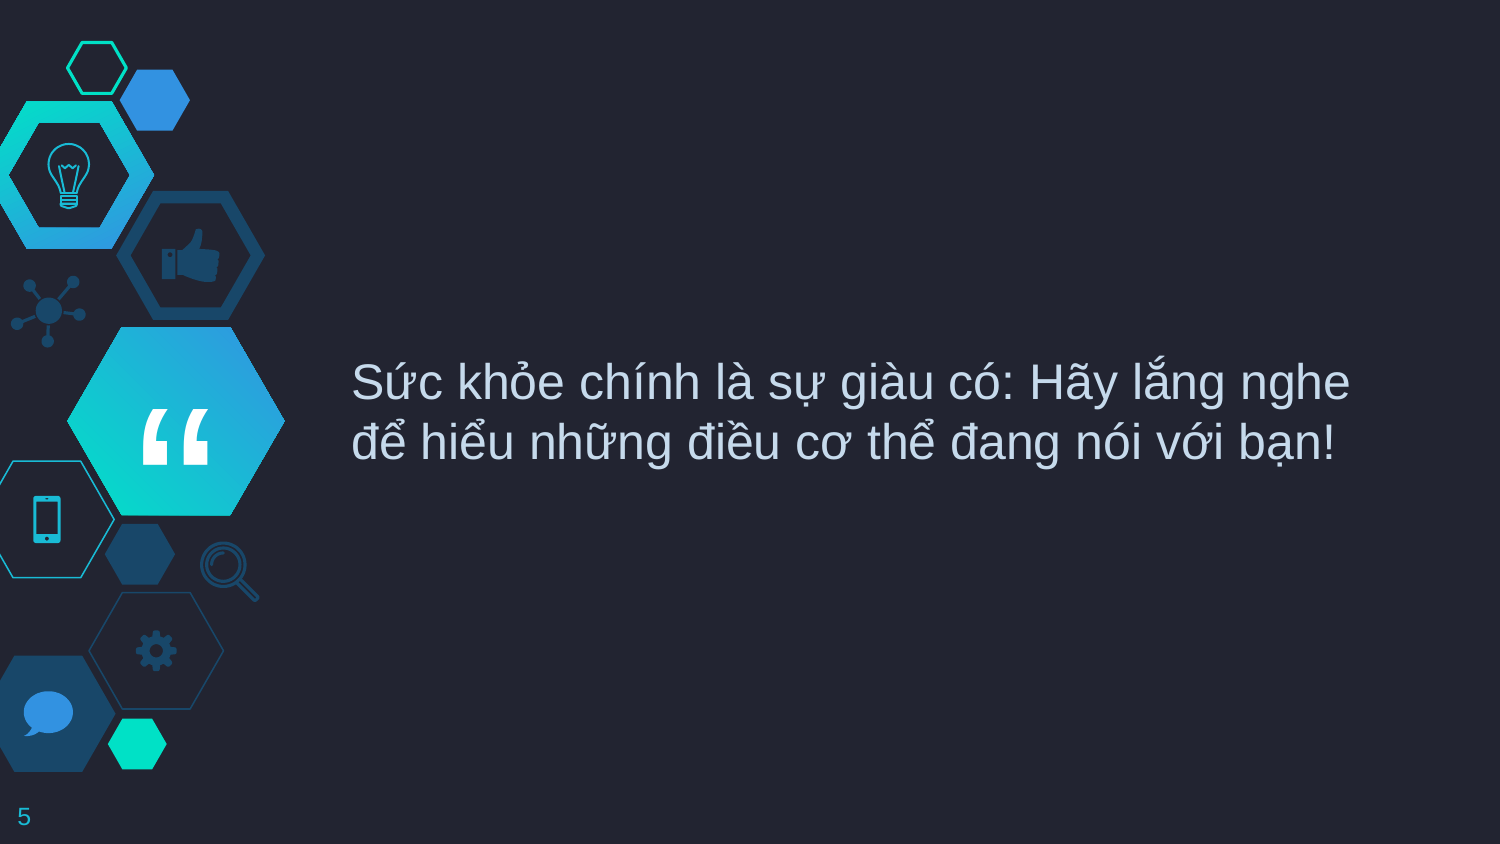

Sức khỏe chính là sự giàu có: Hãy lắng nghe để hiểu những điều cơ thể đang nói với bạn!
5